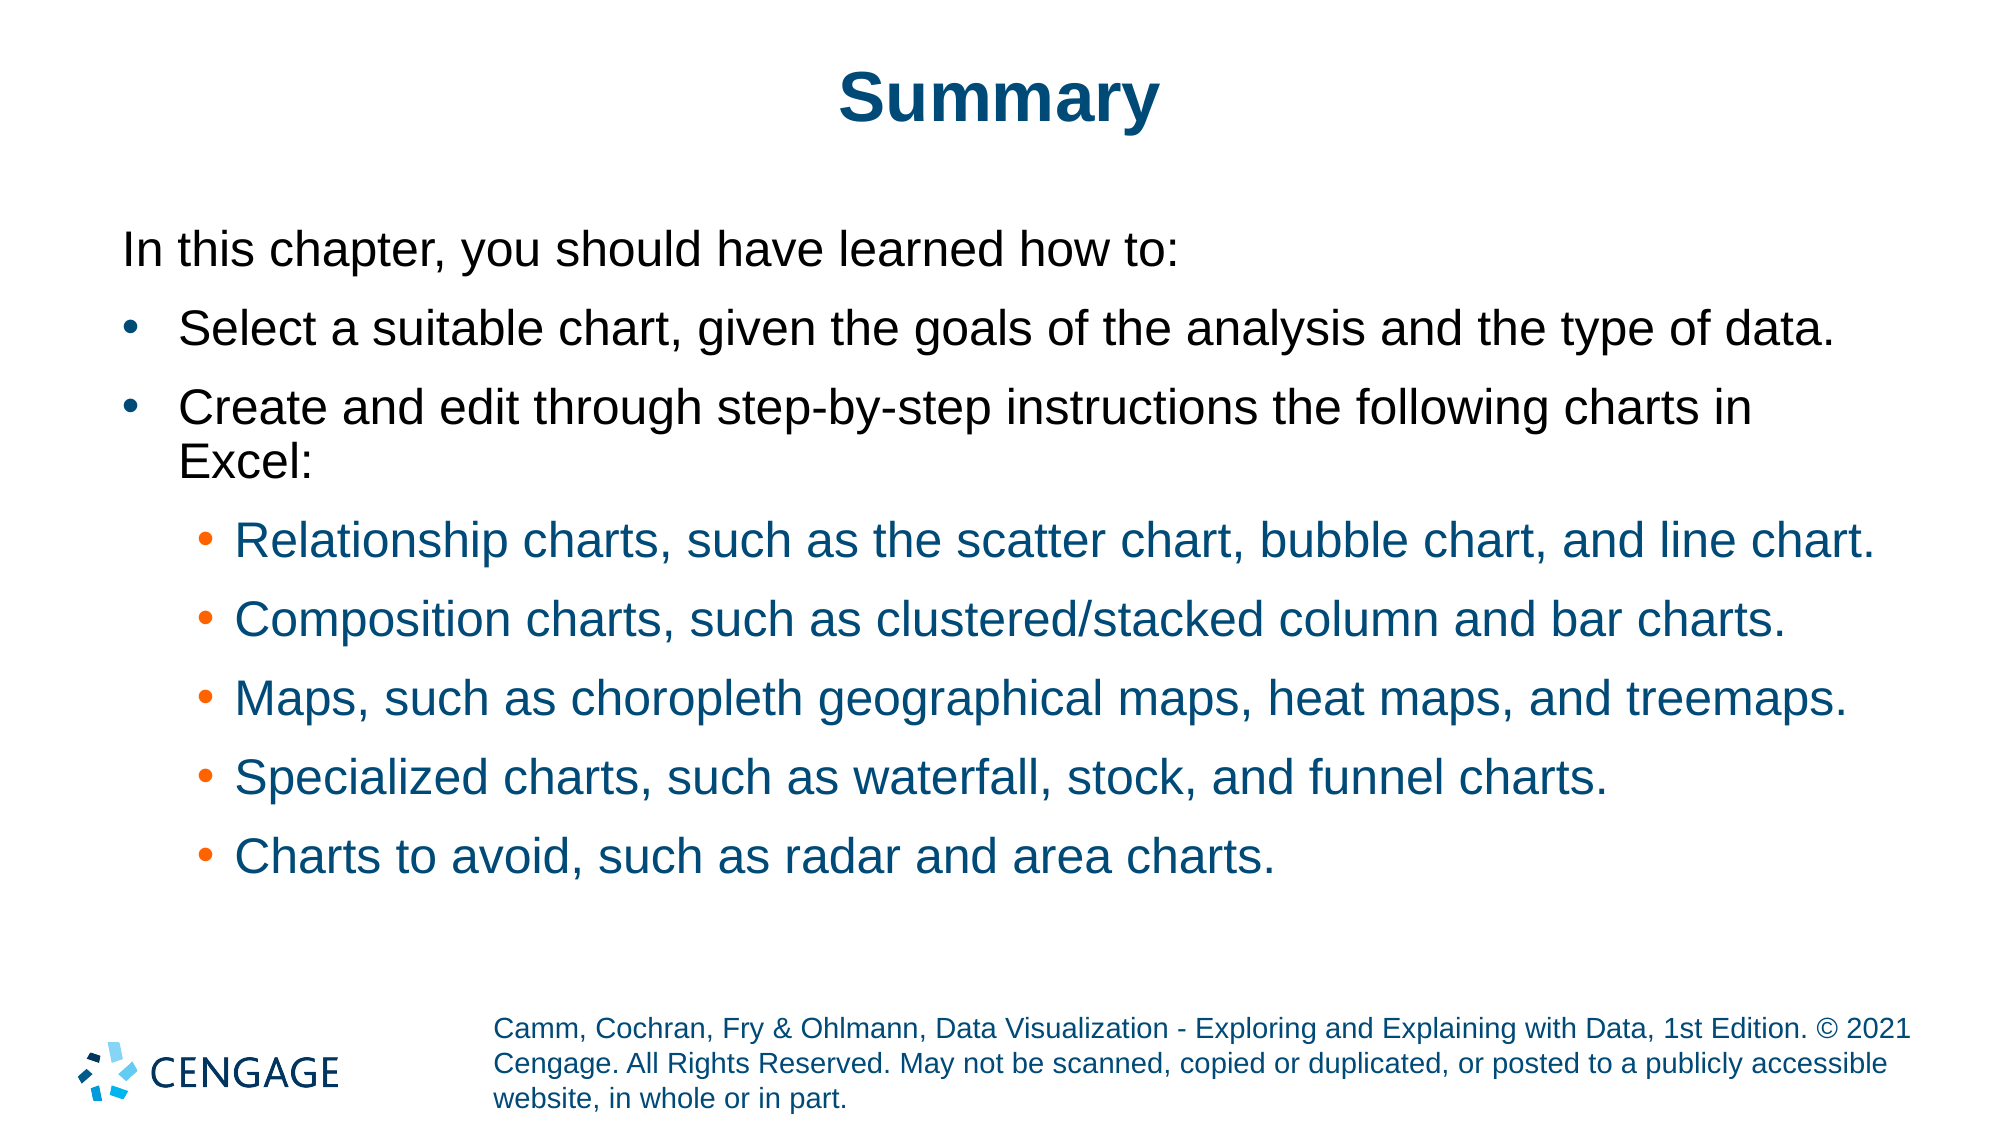

# Summary
In this chapter, you should have learned how to:
Select a suitable chart, given the goals of the analysis and the type of data.
Create and edit through step-by-step instructions the following charts in Excel:
Relationship charts, such as the scatter chart, bubble chart, and line chart.
Composition charts, such as clustered/stacked column and bar charts.
Maps, such as choropleth geographical maps, heat maps, and treemaps.
Specialized charts, such as waterfall, stock, and funnel charts.
Charts to avoid, such as radar and area charts.